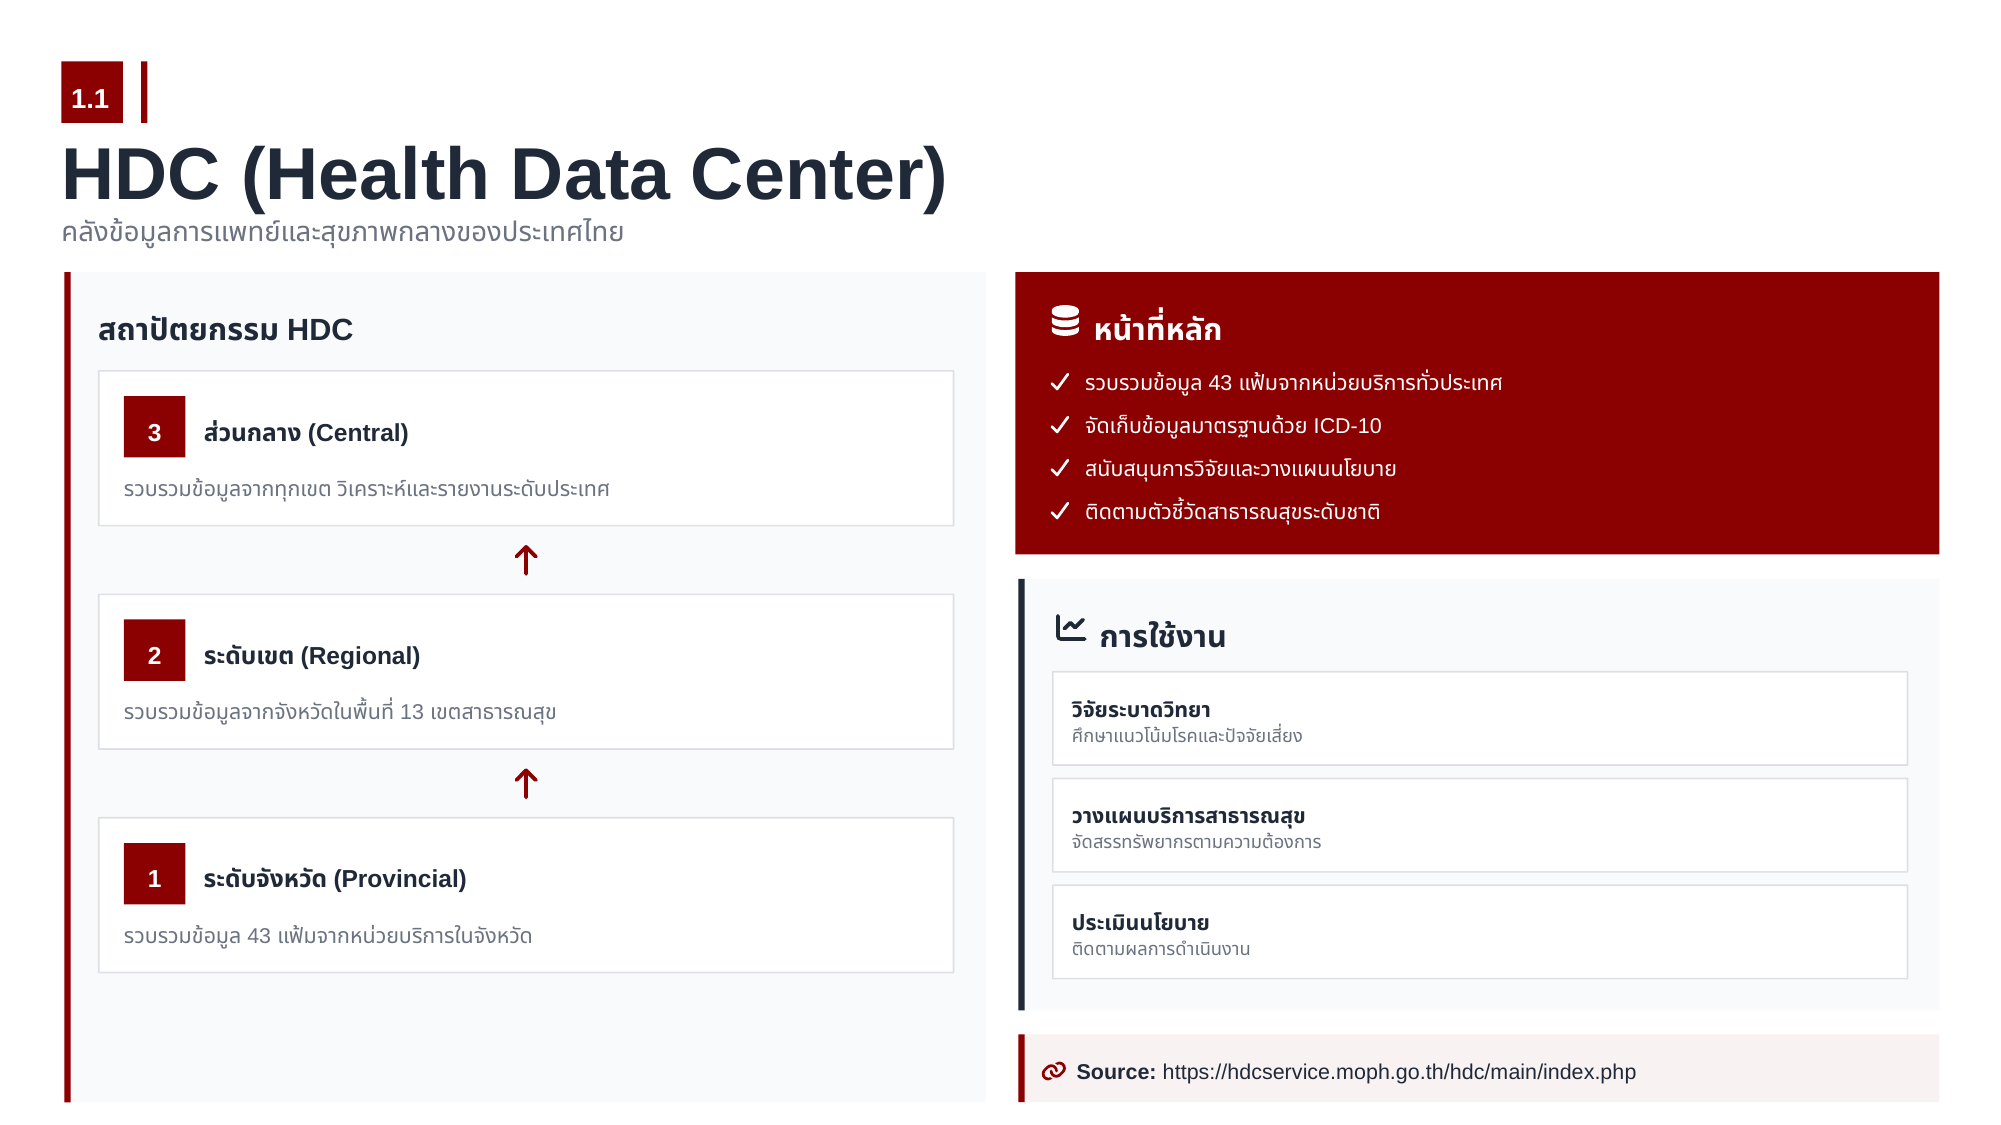

1.1
HDC (Health Data Center)
คลังข้อมูลการแพทย์และสุขภาพกลางของประเทศไทย

สถาปัตยกรรม HDC
หน้าที่หลัก

รวบรวมข้อมูล 43 แฟ้มจากหน่วยบริการทั่วประเทศ

3

จัดเก็บข้อมูลมาตรฐานด้วย ICD-10
ส่วนกลาง (Central)

สนับสนุนการวิจัยและวางแผนนโยบาย

รวบรวมข้อมูลจากทุกเขต วิเคราะห์และรายงานระดับประเทศ
ติดตามตัวชี้วัดสาธารณสุขระดับชาติ

การใช้งาน

2

ระดับเขต (Regional)

วิจัยระบาดวิทยา
รวบรวมข้อมูลจากจังหวัดในพื้นที่ 13 เขตสาธารณสุข
ศึกษาแนวโน้มโรคและปัจจัยเสี่ยง

วางแผนบริการสาธารณสุข

จัดสรรทรัพยากรตามความต้องการ
1

ระดับจังหวัด (Provincial)

ประเมินนโยบาย
รวบรวมข้อมูล 43 แฟ้มจากหน่วยบริการในจังหวัด
ติดตามผลการดำเนินงาน

Source: https://hdcservice.moph.go.th/hdc/main/index.php